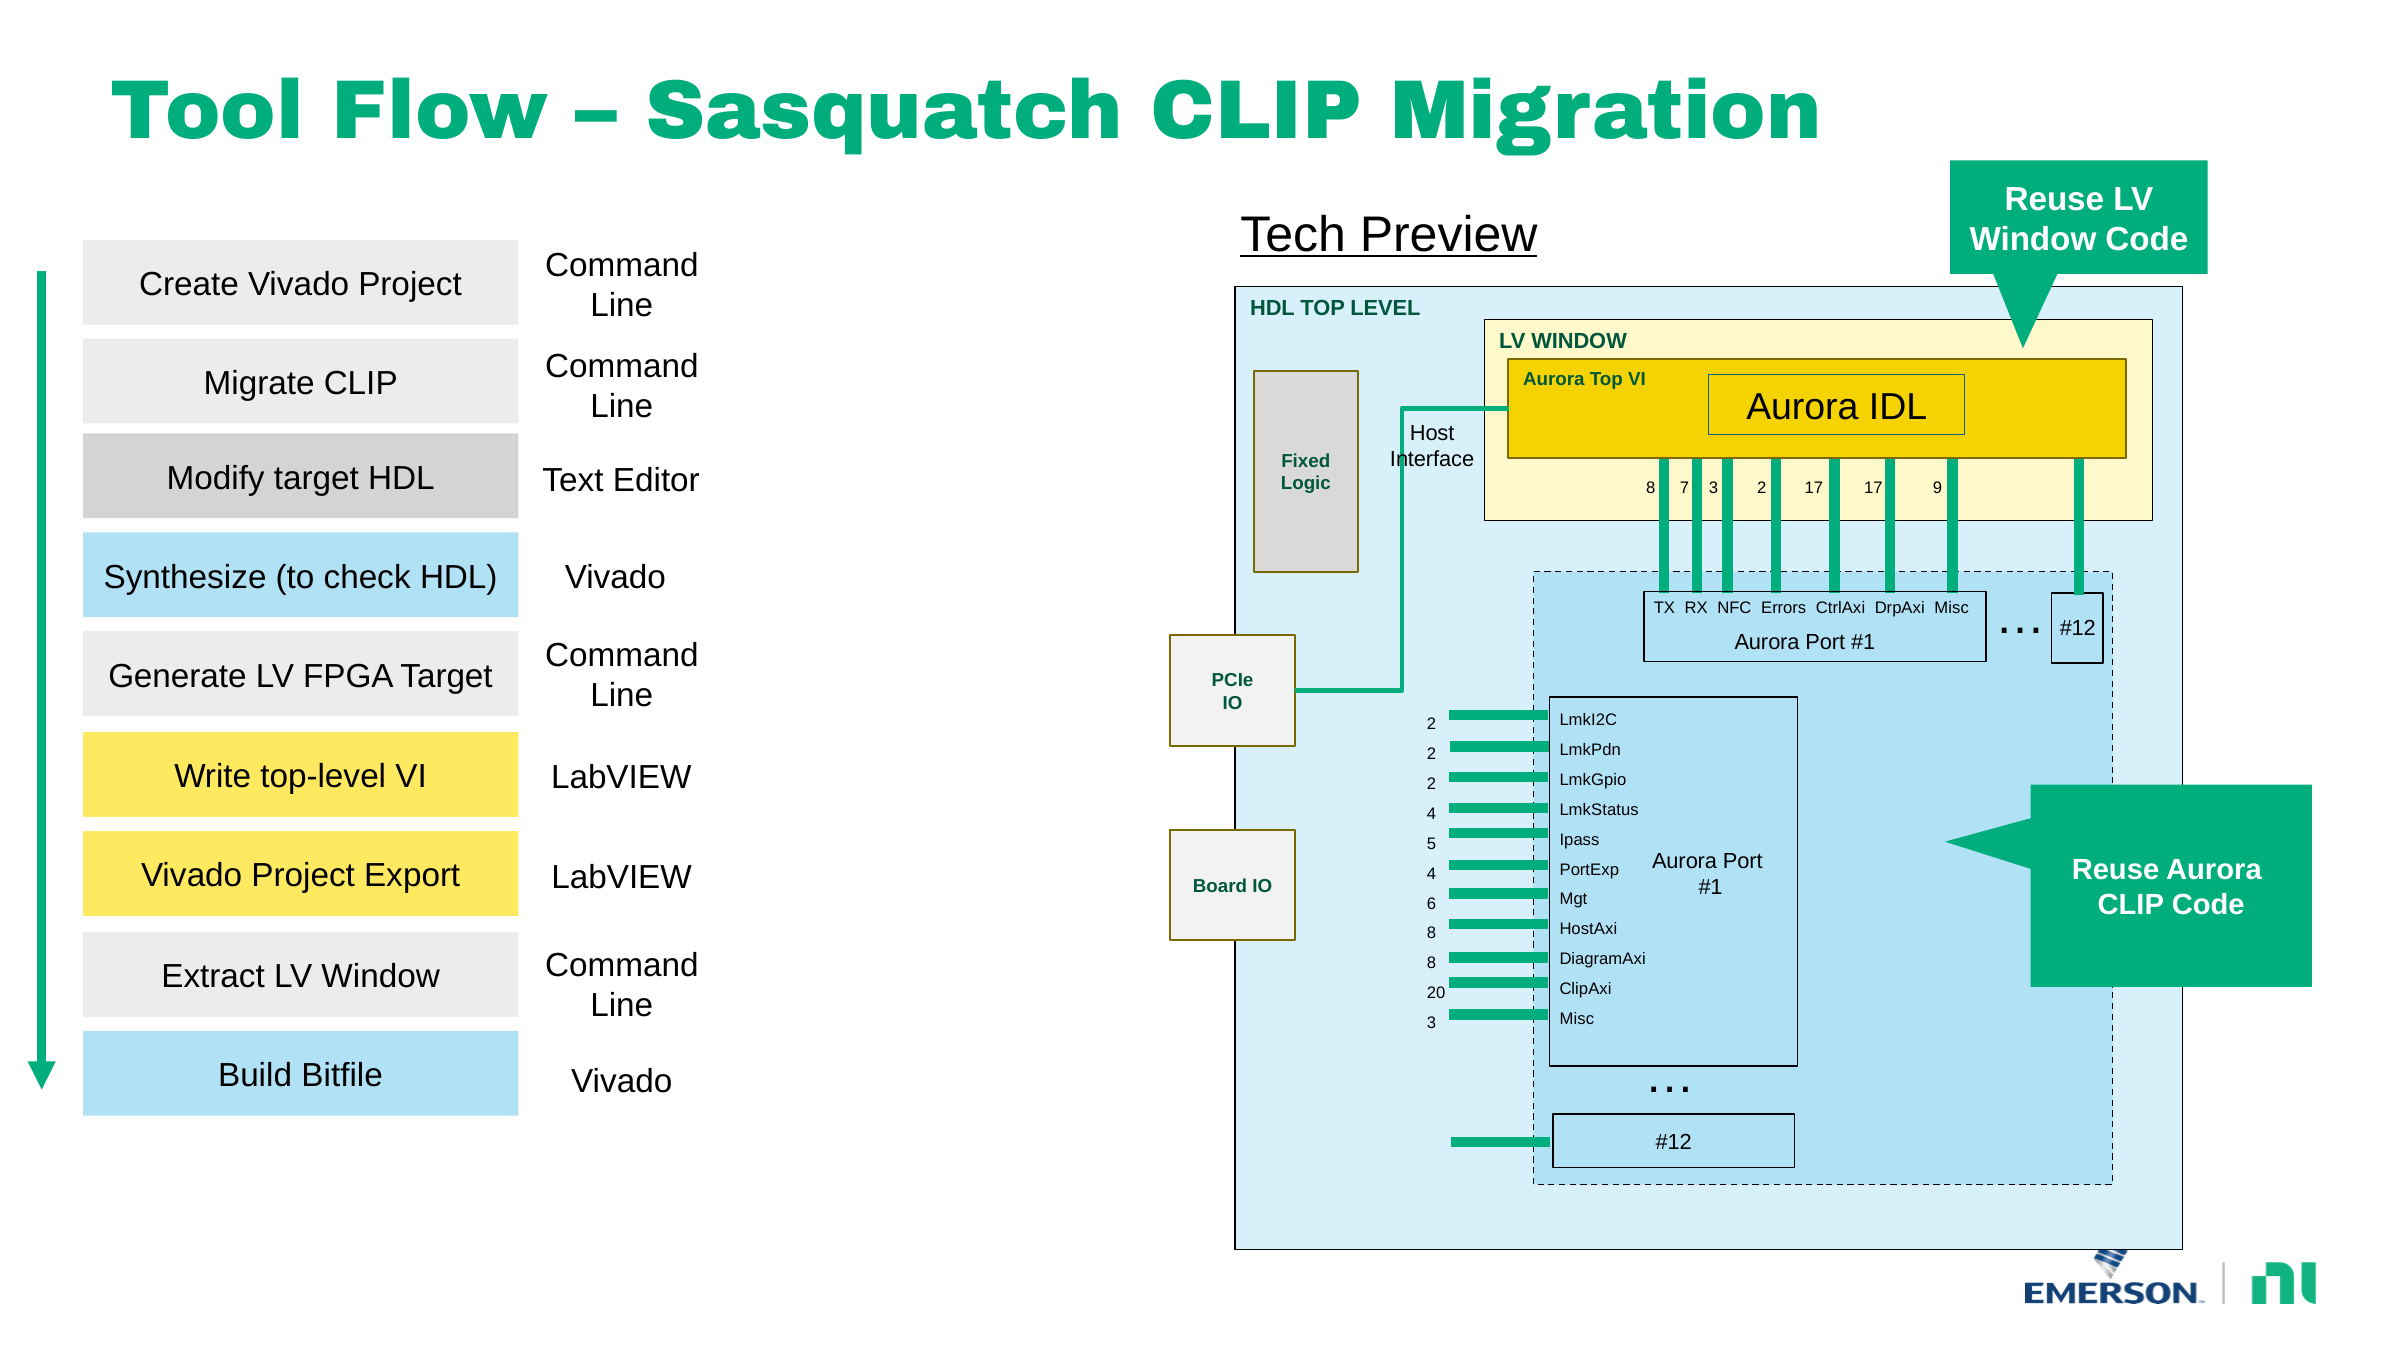

# Tool Flow – Sasquatch CLIP Migration
Reuse LV Window Code
Tech Preview
Command Line
Create Vivado Project
HDL TOP LEVEL
LV WINDOW
Command Line
Migrate CLIP
Aurora Top VI
Fixed
Logic
Aurora IDL
Host Interface
Modify target HDL
Text Editor
8
7
3
2
17
17
9
Synthesize (to check HDL)
Vivado

…
TX  RX  NFC  Errors  CtrlAxi  DrpAxi  Misc

Aurora Port #1

#12
Command Line
Generate LV FPGA Target
PCIe
IO
LmkI2C
LmkPdn
LmkGpio
LmkStatus
Ipass
PortExp
Mgt
HostAxi
DiagramAxi
ClipAxi
Misc
2
2
2
4
5
4
6
8
8
20
3

Write top-level VI
LabVIEW
Reuse Aurora
CLIP Code
Board IO
Vivado Project Export
Aurora Port
#1
LabVIEW
Extract LV Window
Command Line
Build Bitfile
…
Vivado

#12